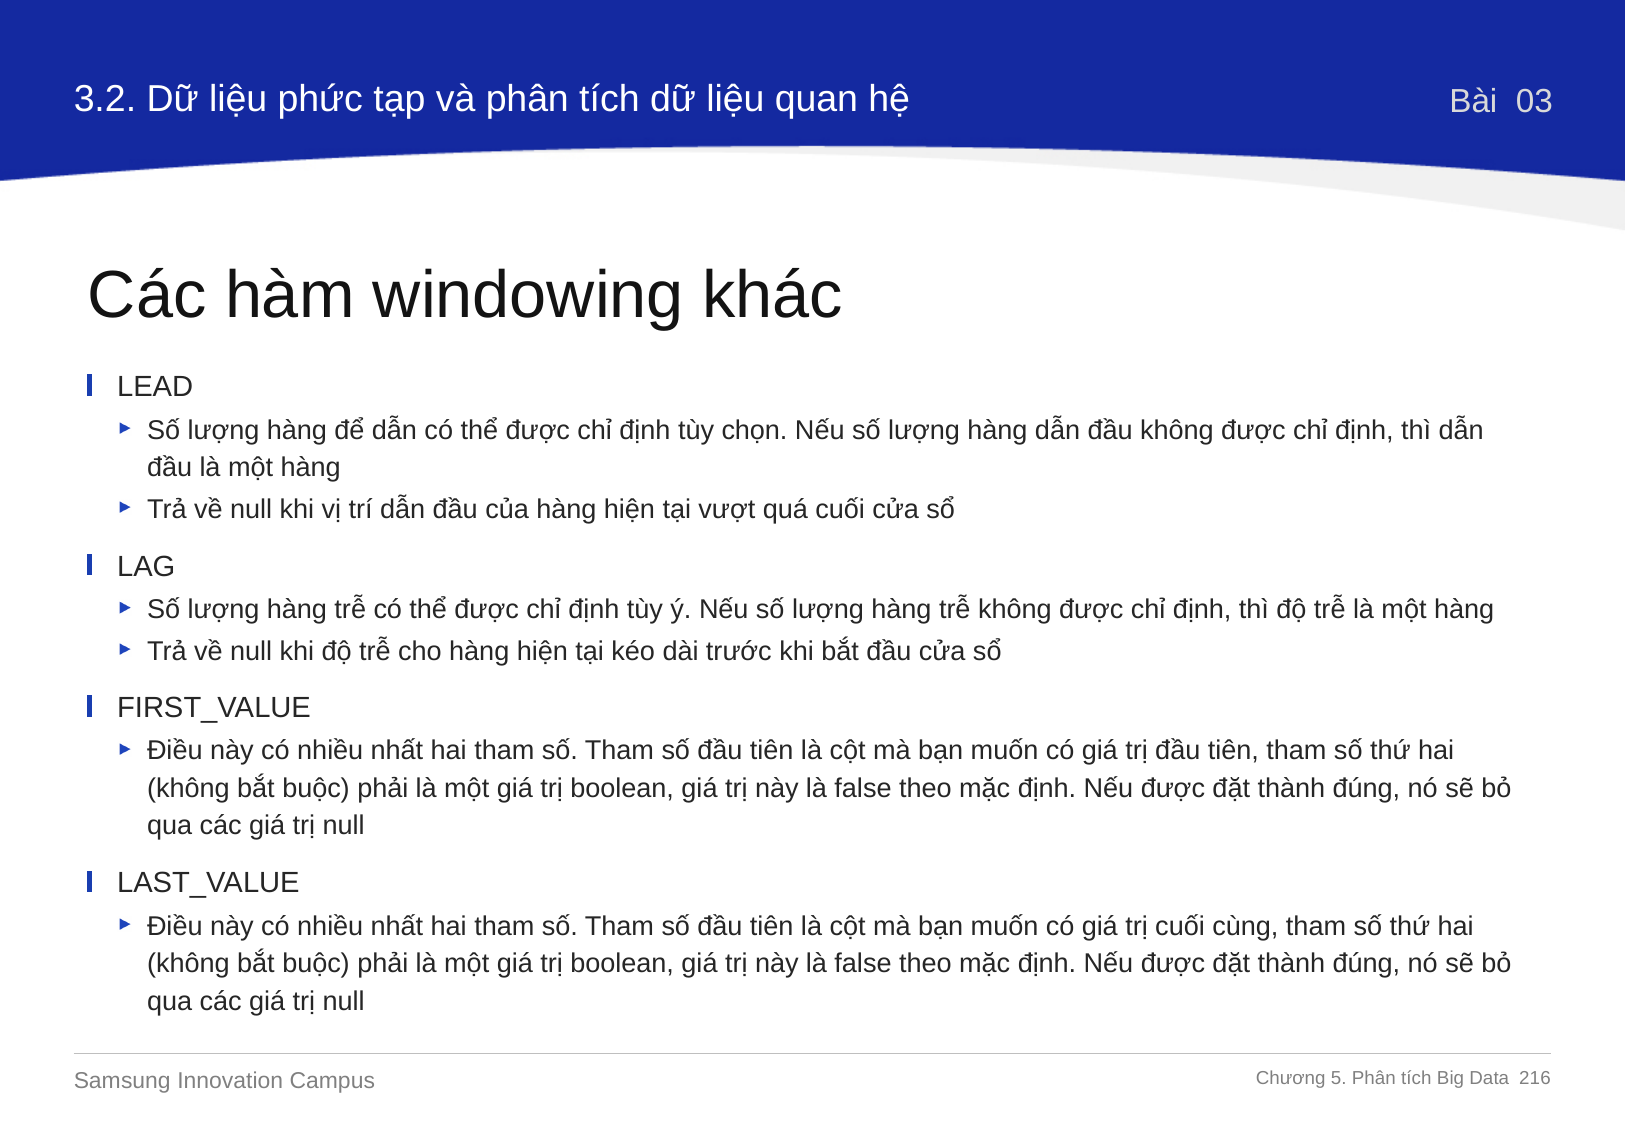

3.2. Dữ liệu phức tạp và phân tích dữ liệu quan hệ
Bài  03
Các hàm windowing khác
LEAD
Số lượng hàng để dẫn có thể được chỉ định tùy chọn. Nếu số lượng hàng dẫn đầu không được chỉ định, thì dẫn đầu là một hàng
Trả về null khi vị trí dẫn đầu của hàng hiện tại vượt quá cuối cửa sổ
LAG
Số lượng hàng trễ có thể được chỉ định tùy ý. Nếu số lượng hàng trễ không được chỉ định, thì độ trễ là một hàng
Trả về null khi độ trễ cho hàng hiện tại kéo dài trước khi bắt đầu cửa sổ
FIRST_VALUE
Điều này có nhiều nhất hai tham số. Tham số đầu tiên là cột mà bạn muốn có giá trị đầu tiên, tham số thứ hai (không bắt buộc) phải là một giá trị boolean, giá trị này là false theo mặc định. Nếu được đặt thành đúng, nó sẽ bỏ qua các giá trị null
LAST_VALUE
Điều này có nhiều nhất hai tham số. Tham số đầu tiên là cột mà bạn muốn có giá trị cuối cùng, tham số thứ hai (không bắt buộc) phải là một giá trị boolean, giá trị này là false theo mặc định. Nếu được đặt thành đúng, nó sẽ bỏ qua các giá trị null